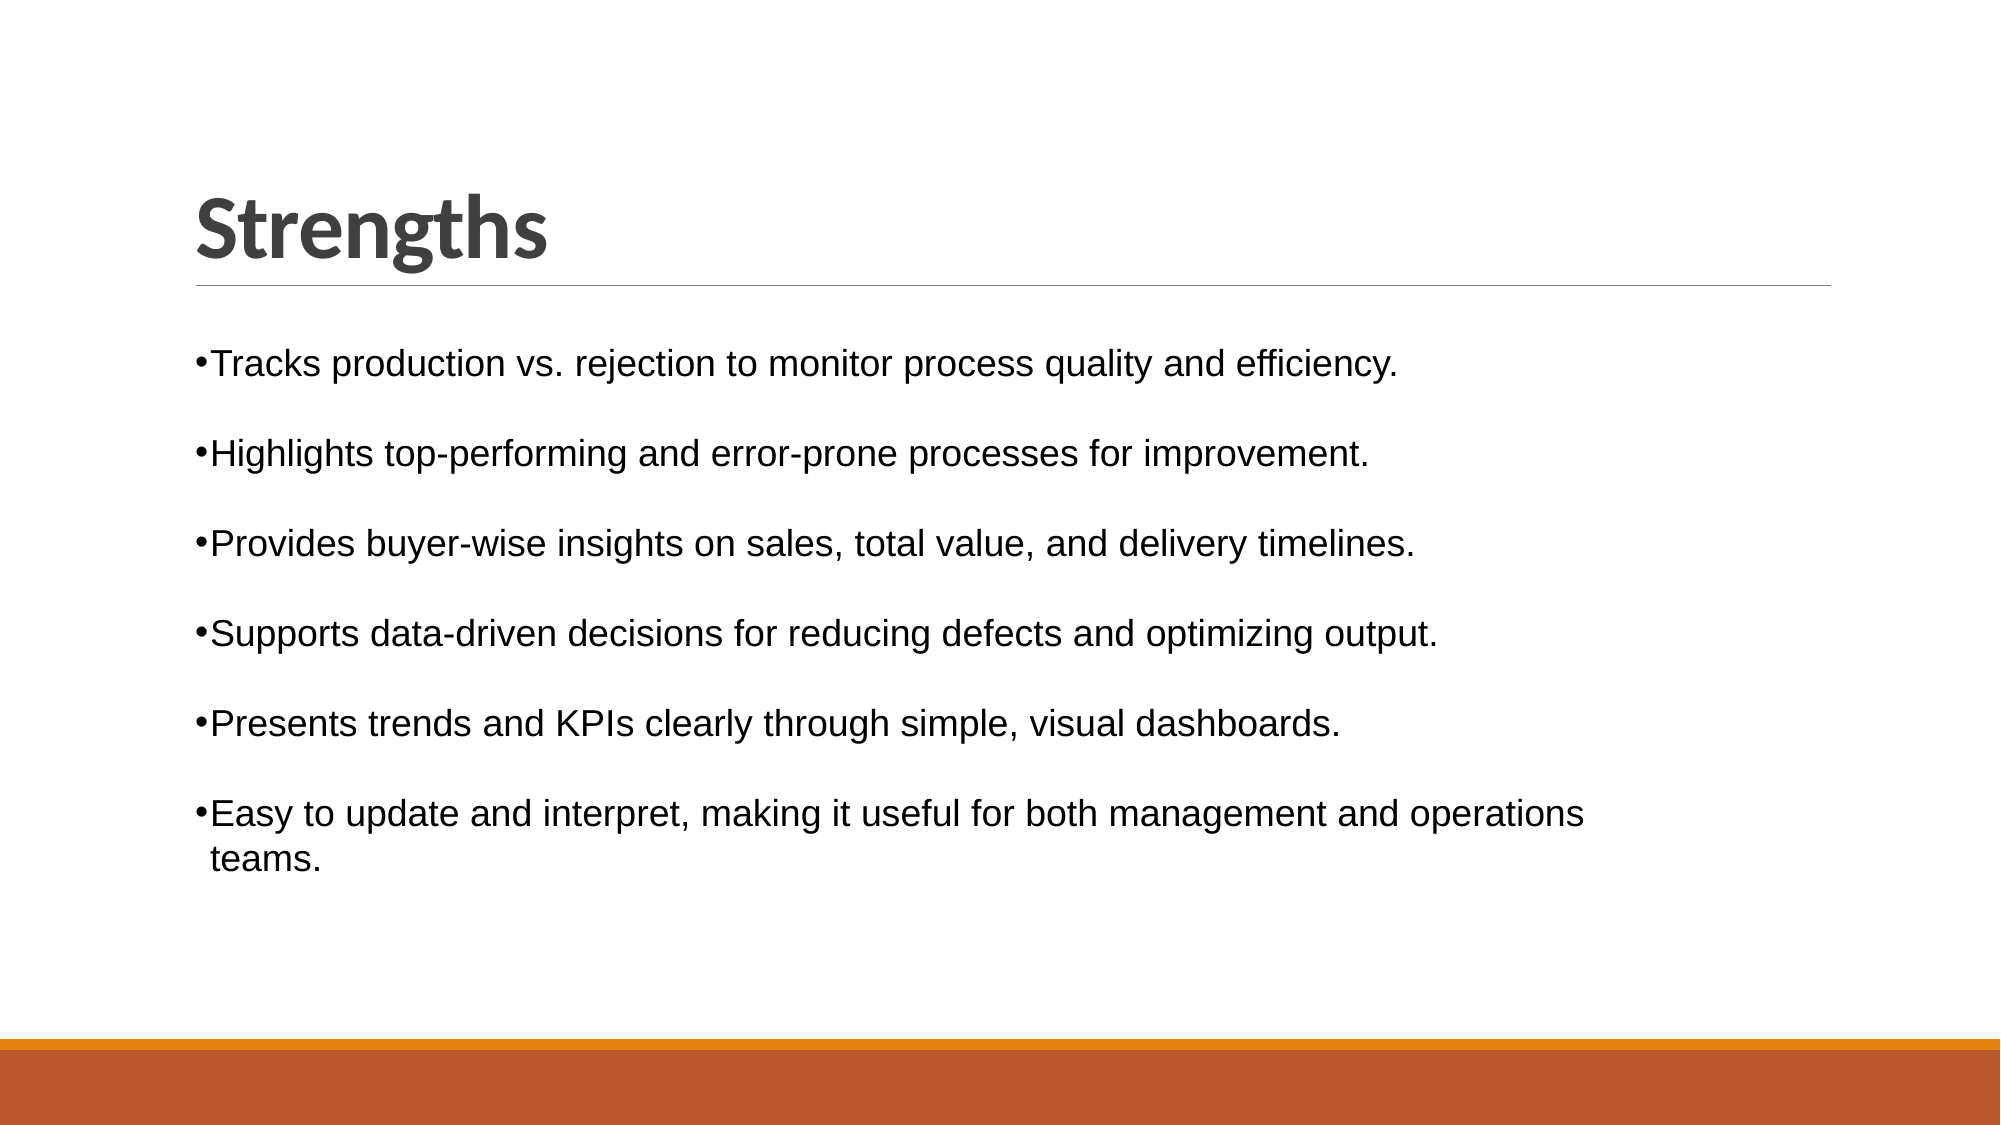

# Strengths
Tracks production vs. rejection to monitor process quality and efficiency.

Highlights top-performing and error-prone processes for improvement.

Provides buyer-wise insights on sales, total value, and delivery timelines.

Supports data-driven decisions for reducing defects and optimizing output.

Presents trends and KPIs clearly through simple, visual dashboards.

Easy to update and interpret, making it useful for both management and operations teams.